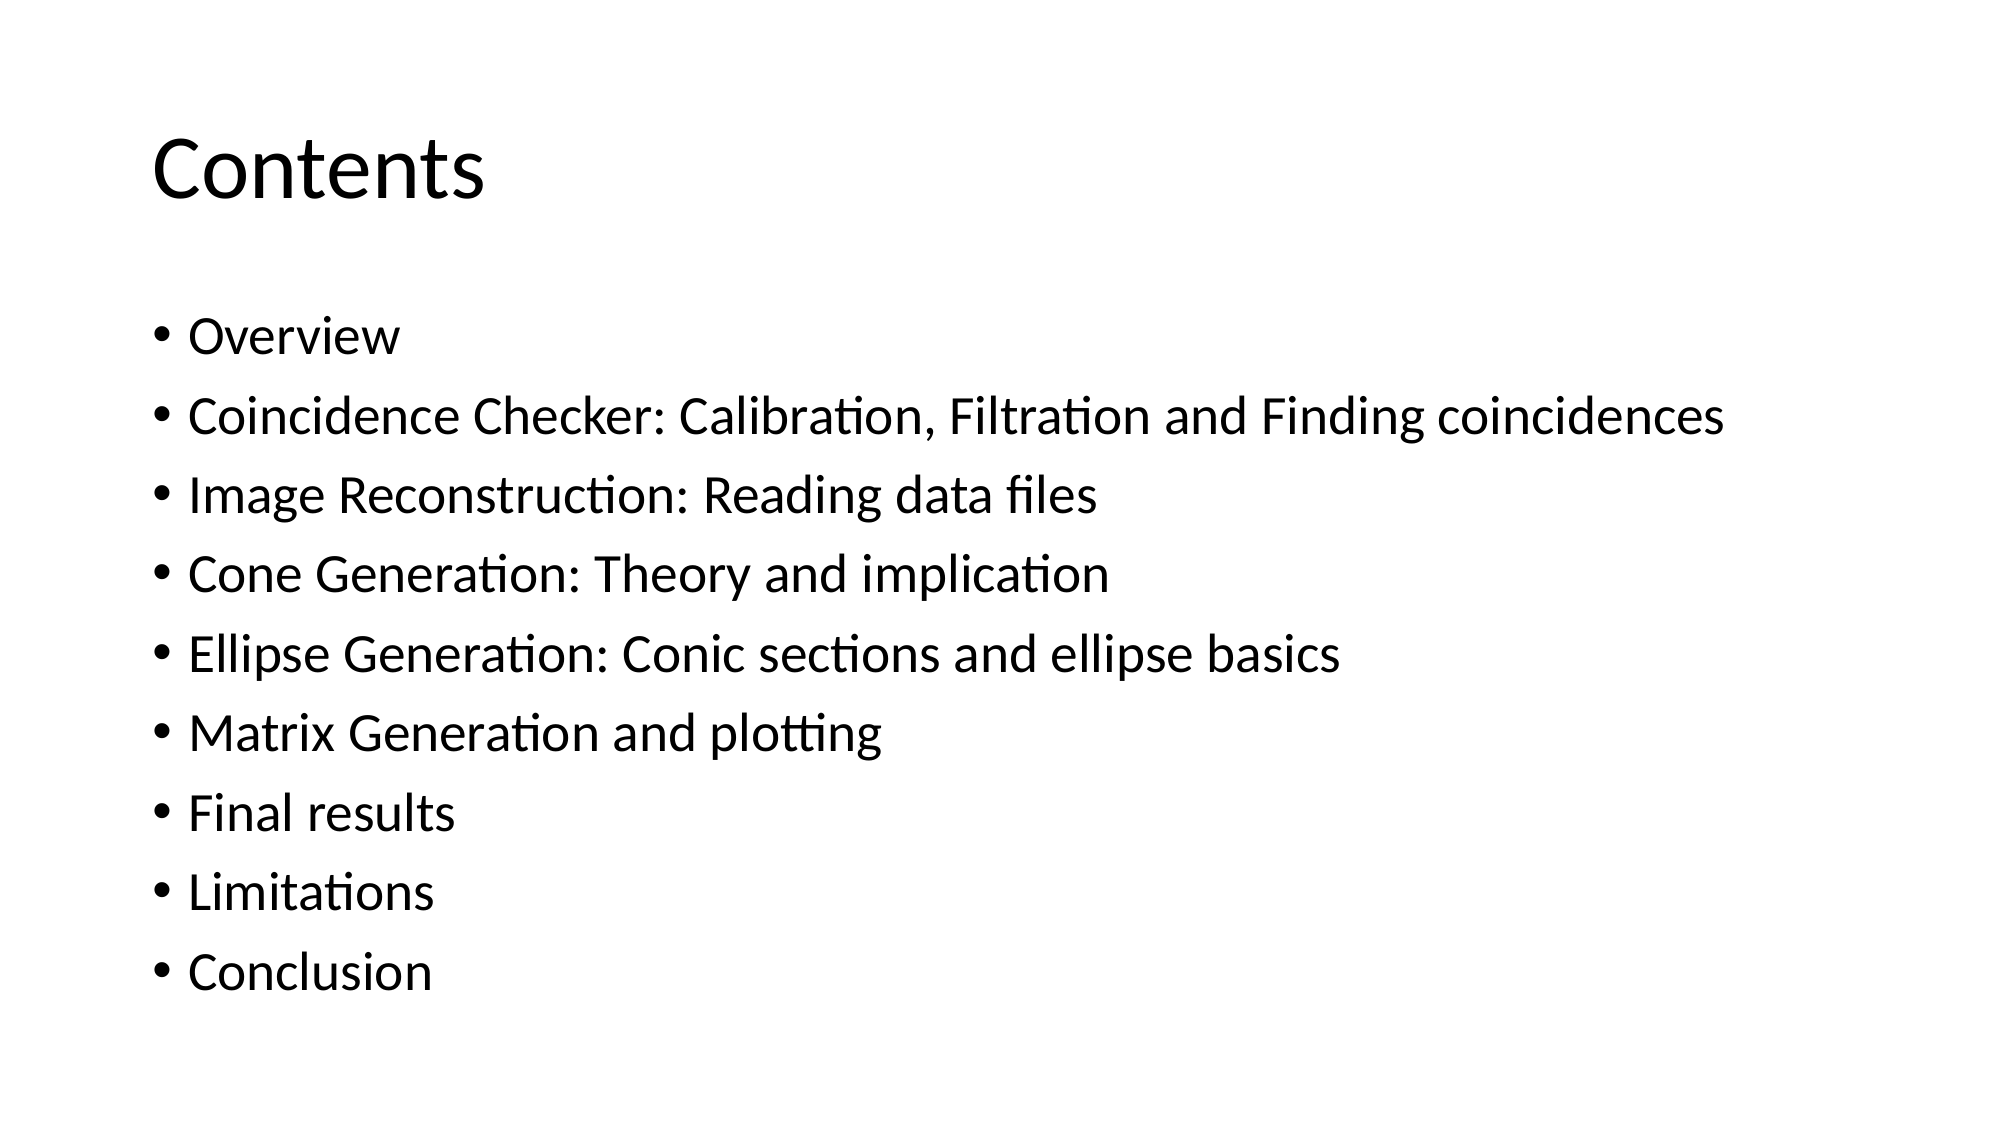

# Contents
Overview
Coincidence Checker: Calibration, Filtration and Finding coincidences
Image Reconstruction: Reading data files
Cone Generation: Theory and implication
Ellipse Generation: Conic sections and ellipse basics
Matrix Generation and plotting
Final results
Limitations
Conclusion